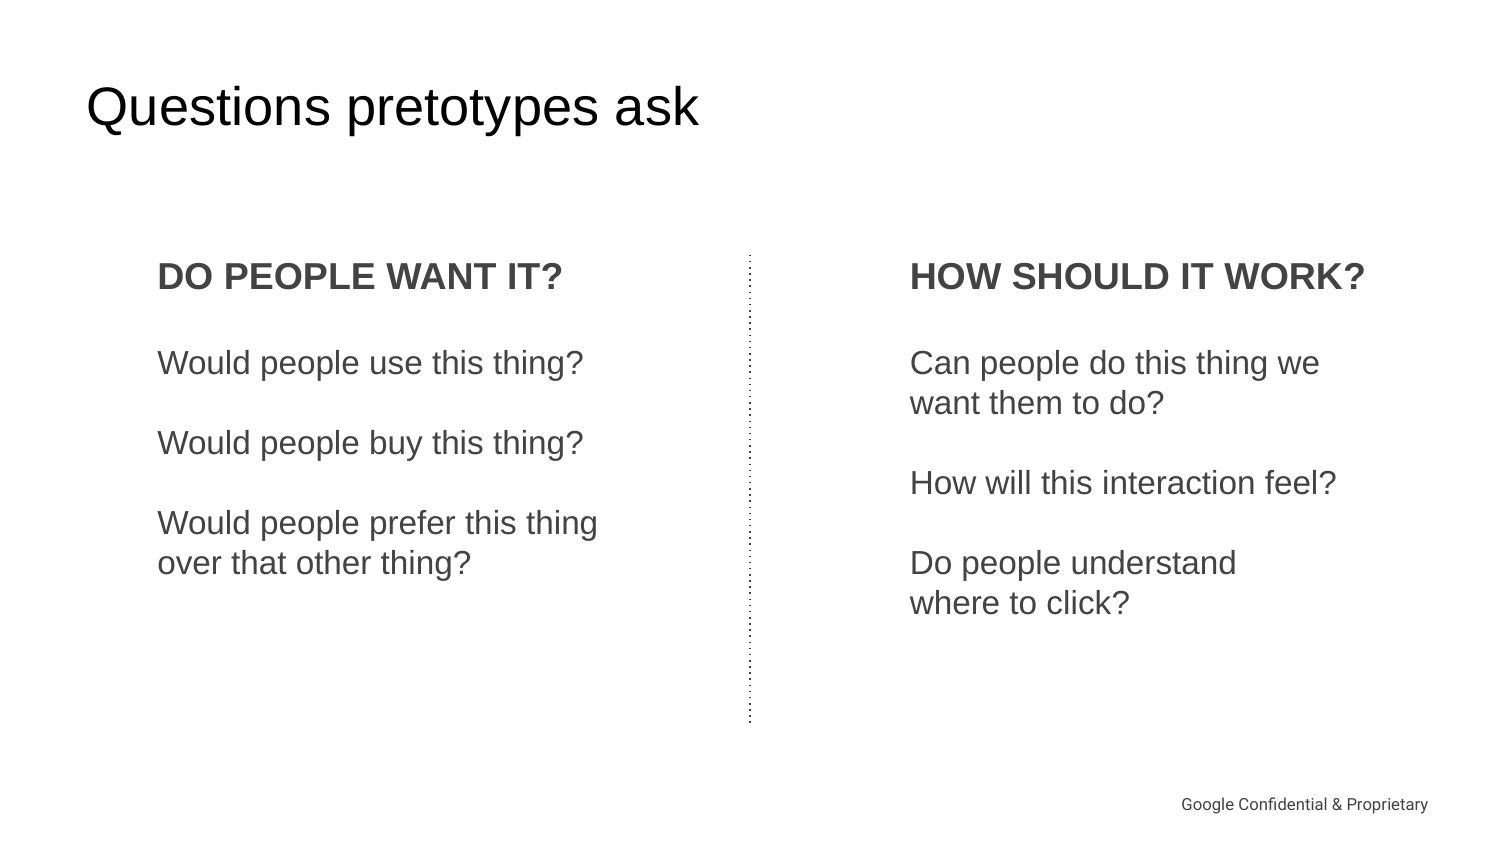

# Questions pretotypes ask
DO PEOPLE WANT IT?

HOW SHOULD IT WORK?
Can people do this thing we want them to do?

How will this interaction feel?

Do people understand
where to click?

Would people use this thing?

Would people buy this thing?

Would people prefer this thing over that other thing?